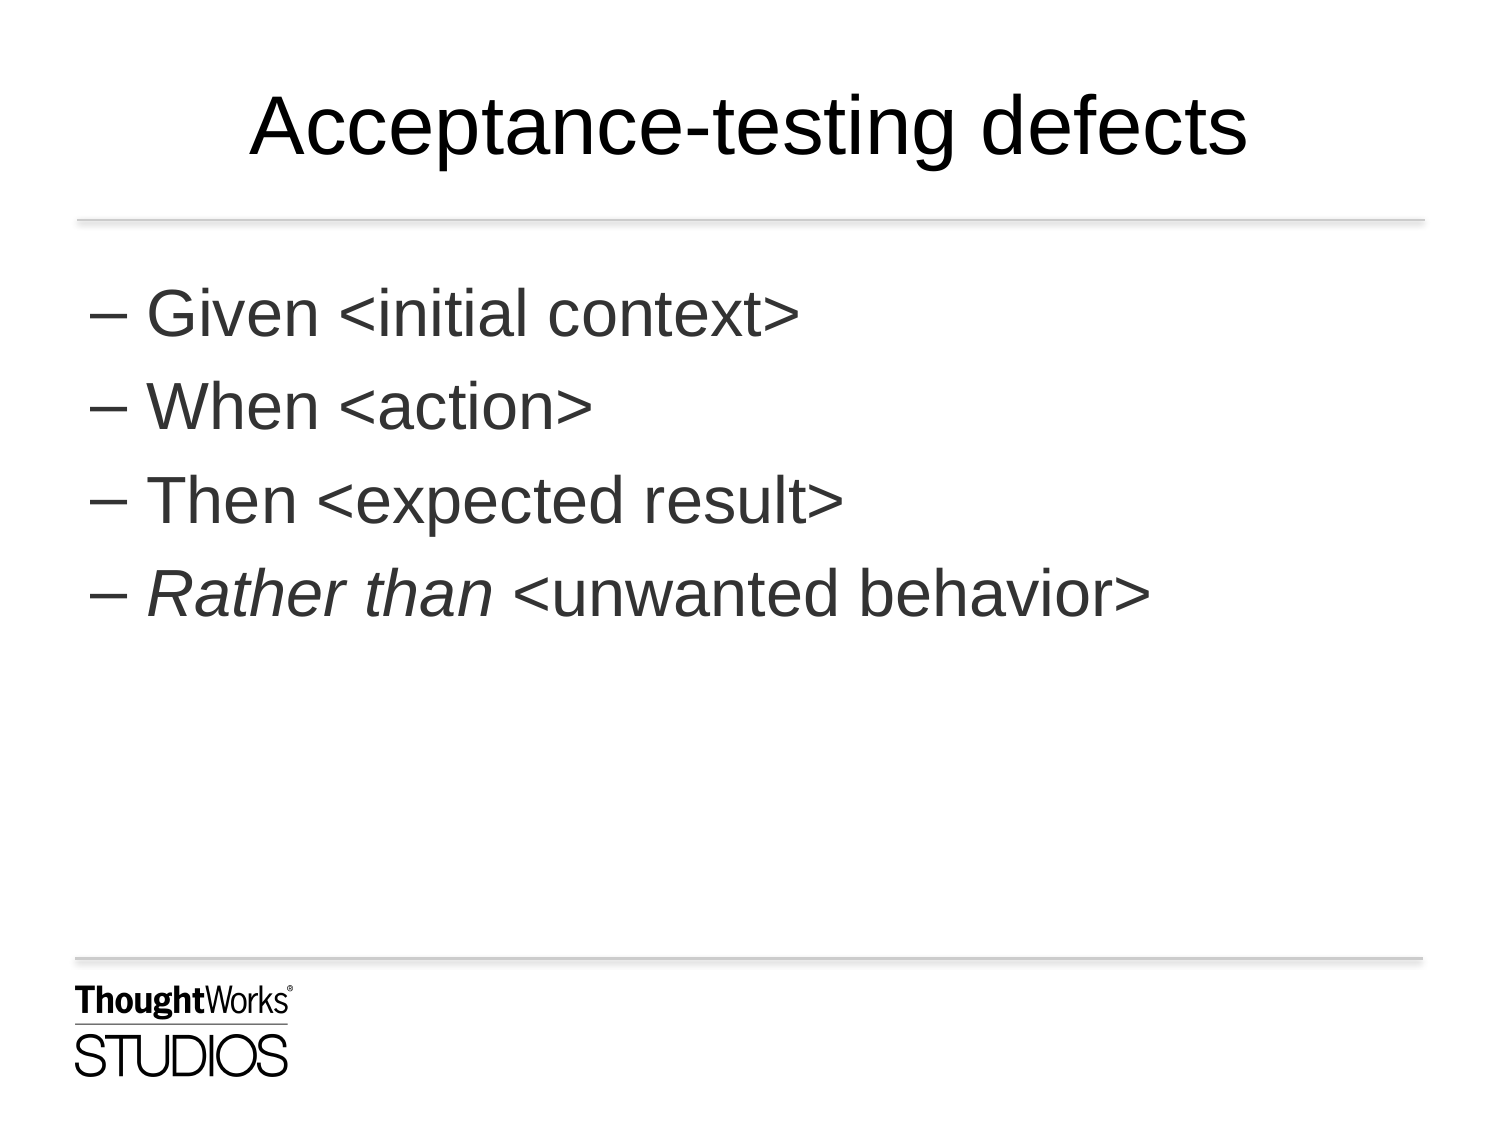

# Acceptance-testing defects
Given <initial context>
When <action>
Then <expected result>
Rather than <unwanted behavior>